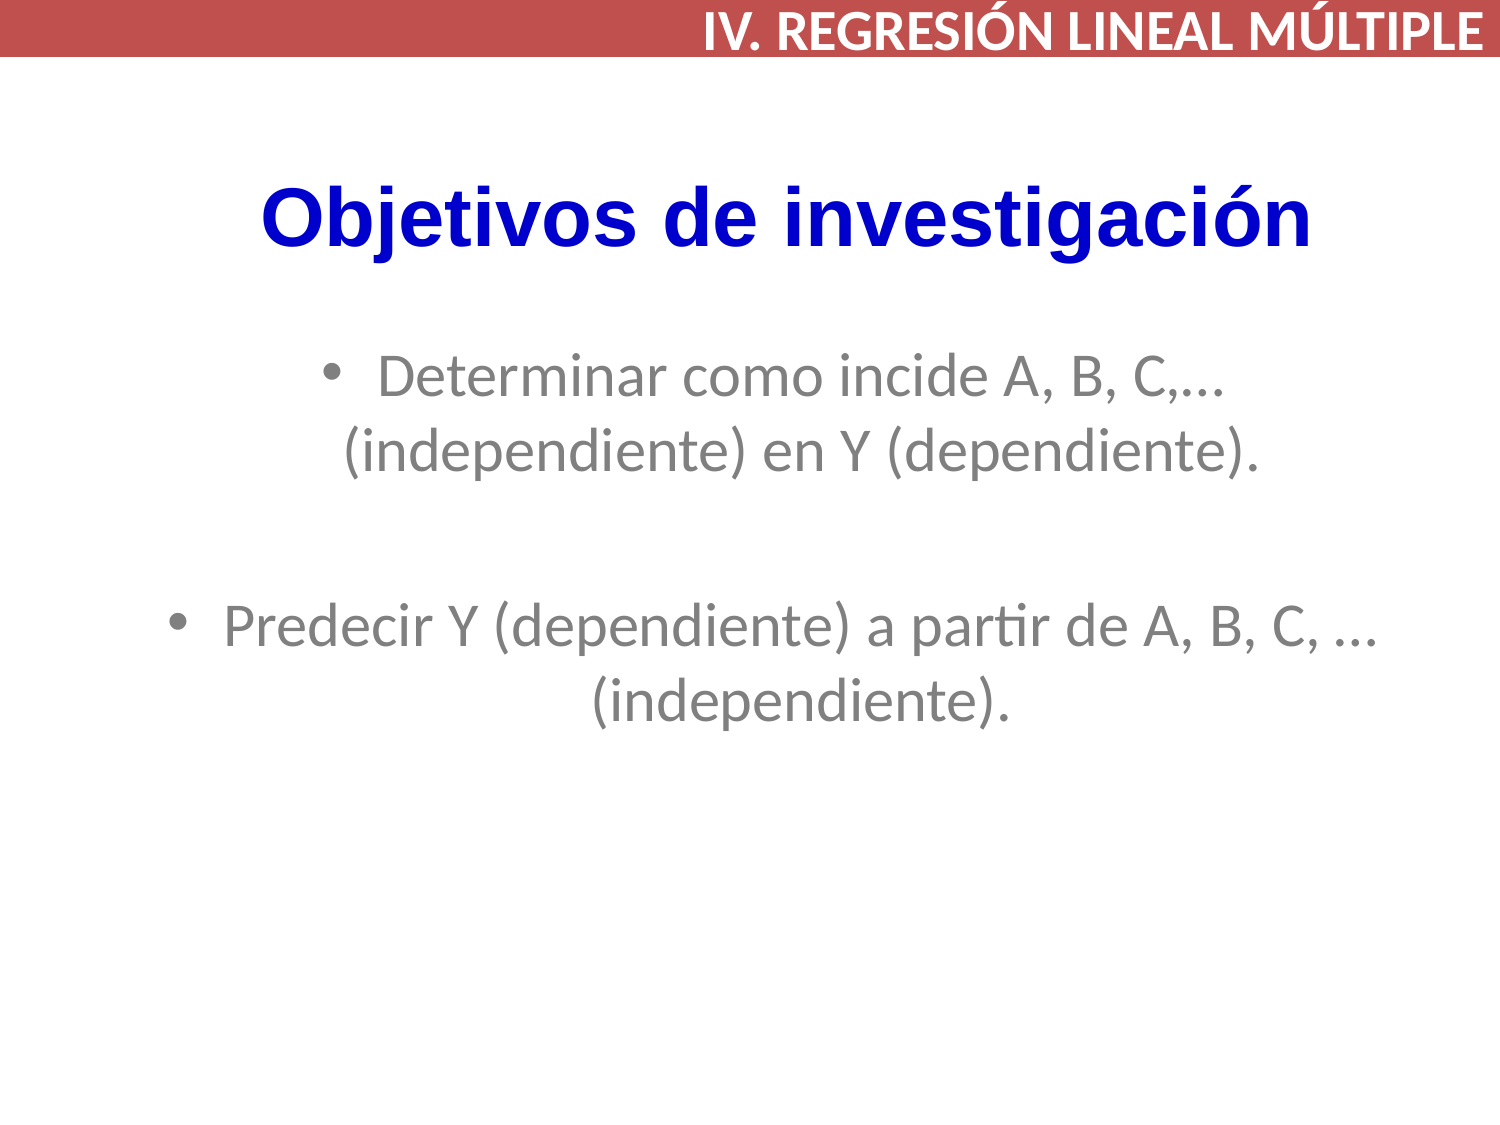

IV. REGRESIÓN LINEAL MÚLTIPLE

# Objetivos de investigación

Determinar como incide A, B, C,… (independiente) en Y (dependiente).

Predecir Y (dependiente) a partir de A, B, C, … (independiente).